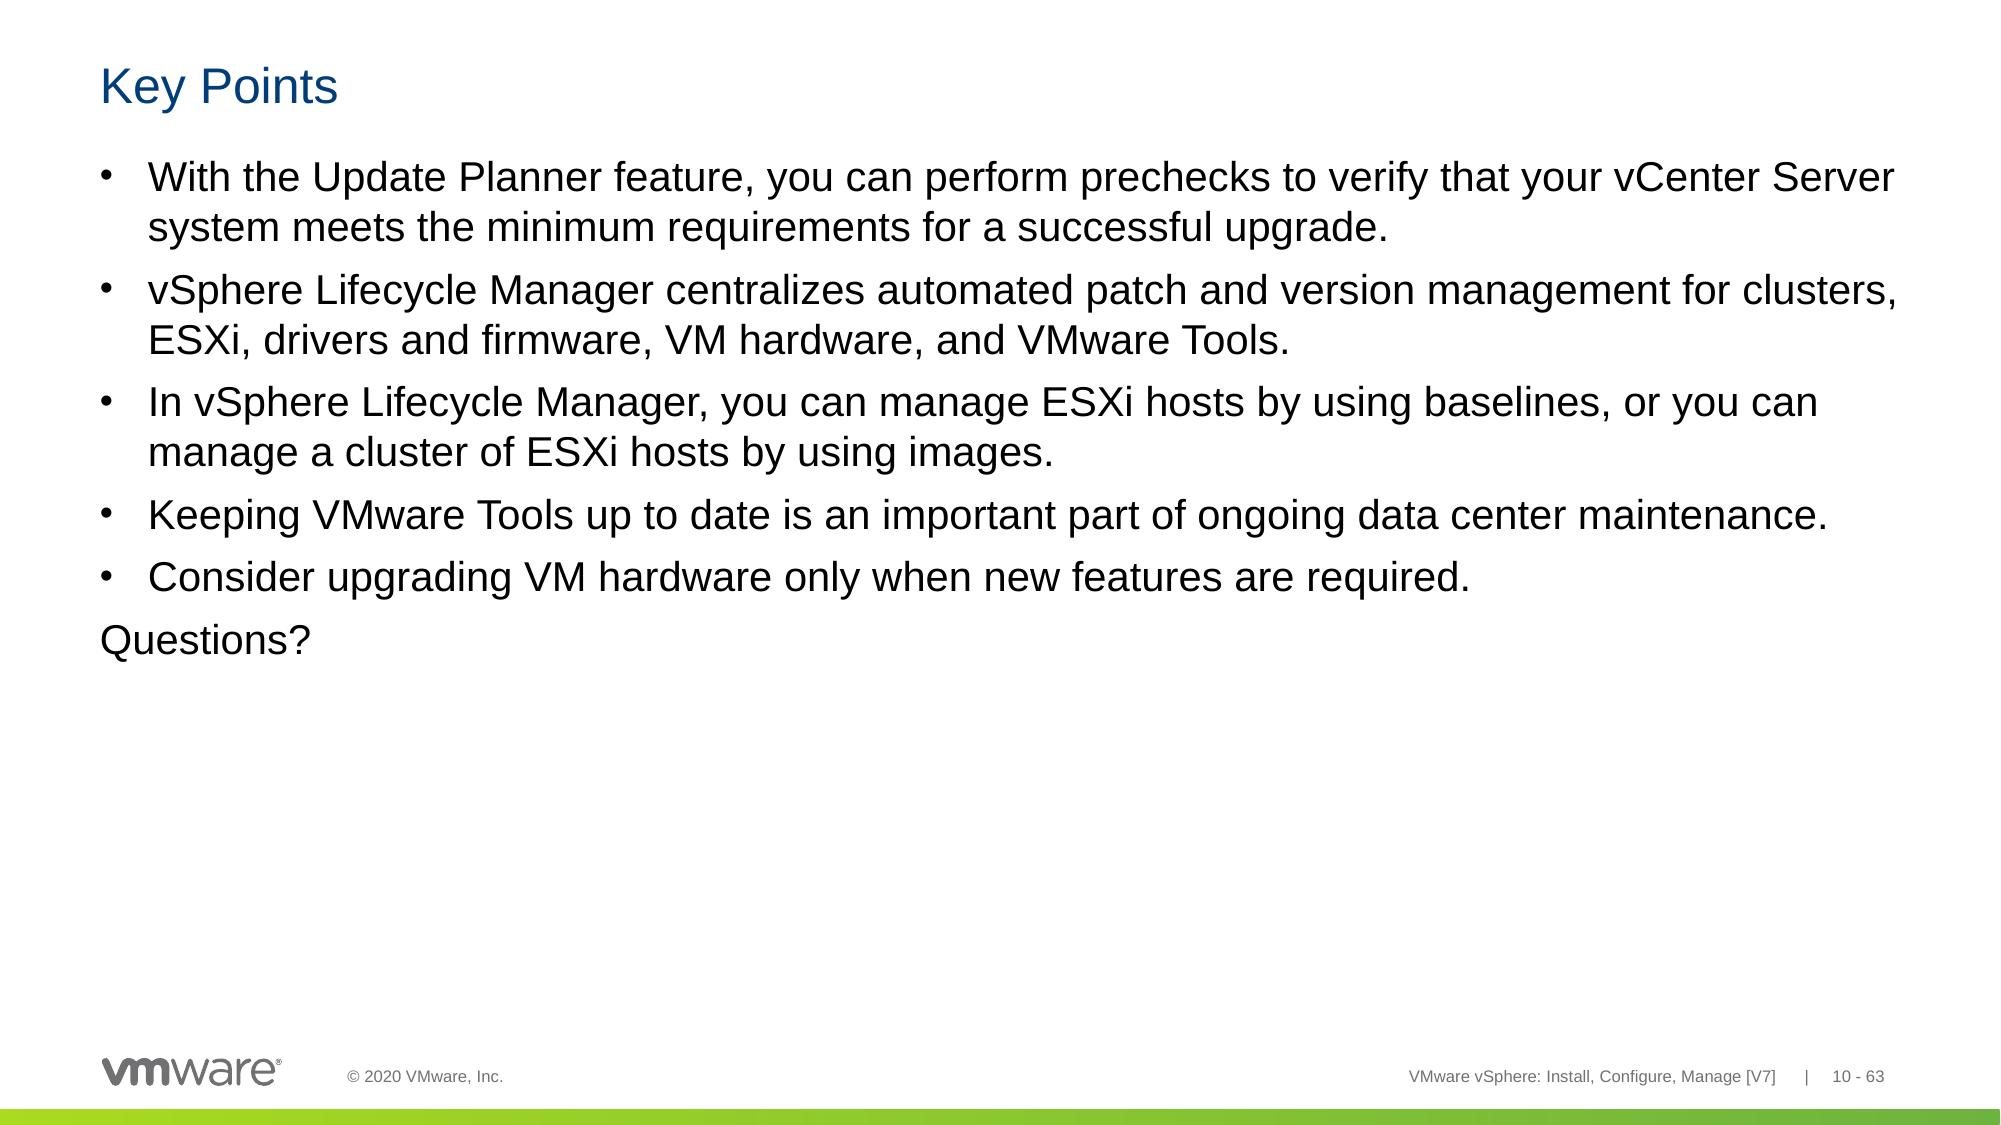

# Key Points
With the Update Planner feature, you can perform prechecks to verify that your vCenter Server system meets the minimum requirements for a successful upgrade.
vSphere Lifecycle Manager centralizes automated patch and version management for clusters, ESXi, drivers and firmware, VM hardware, and VMware Tools.
In vSphere Lifecycle Manager, you can manage ESXi hosts by using baselines, or you can manage a cluster of ESXi hosts by using images.
Keeping VMware Tools up to date is an important part of ongoing data center maintenance.
Consider upgrading VM hardware only when new features are required.
Questions?
VMware vSphere: Install, Configure, Manage [V7]      |     10 - 63